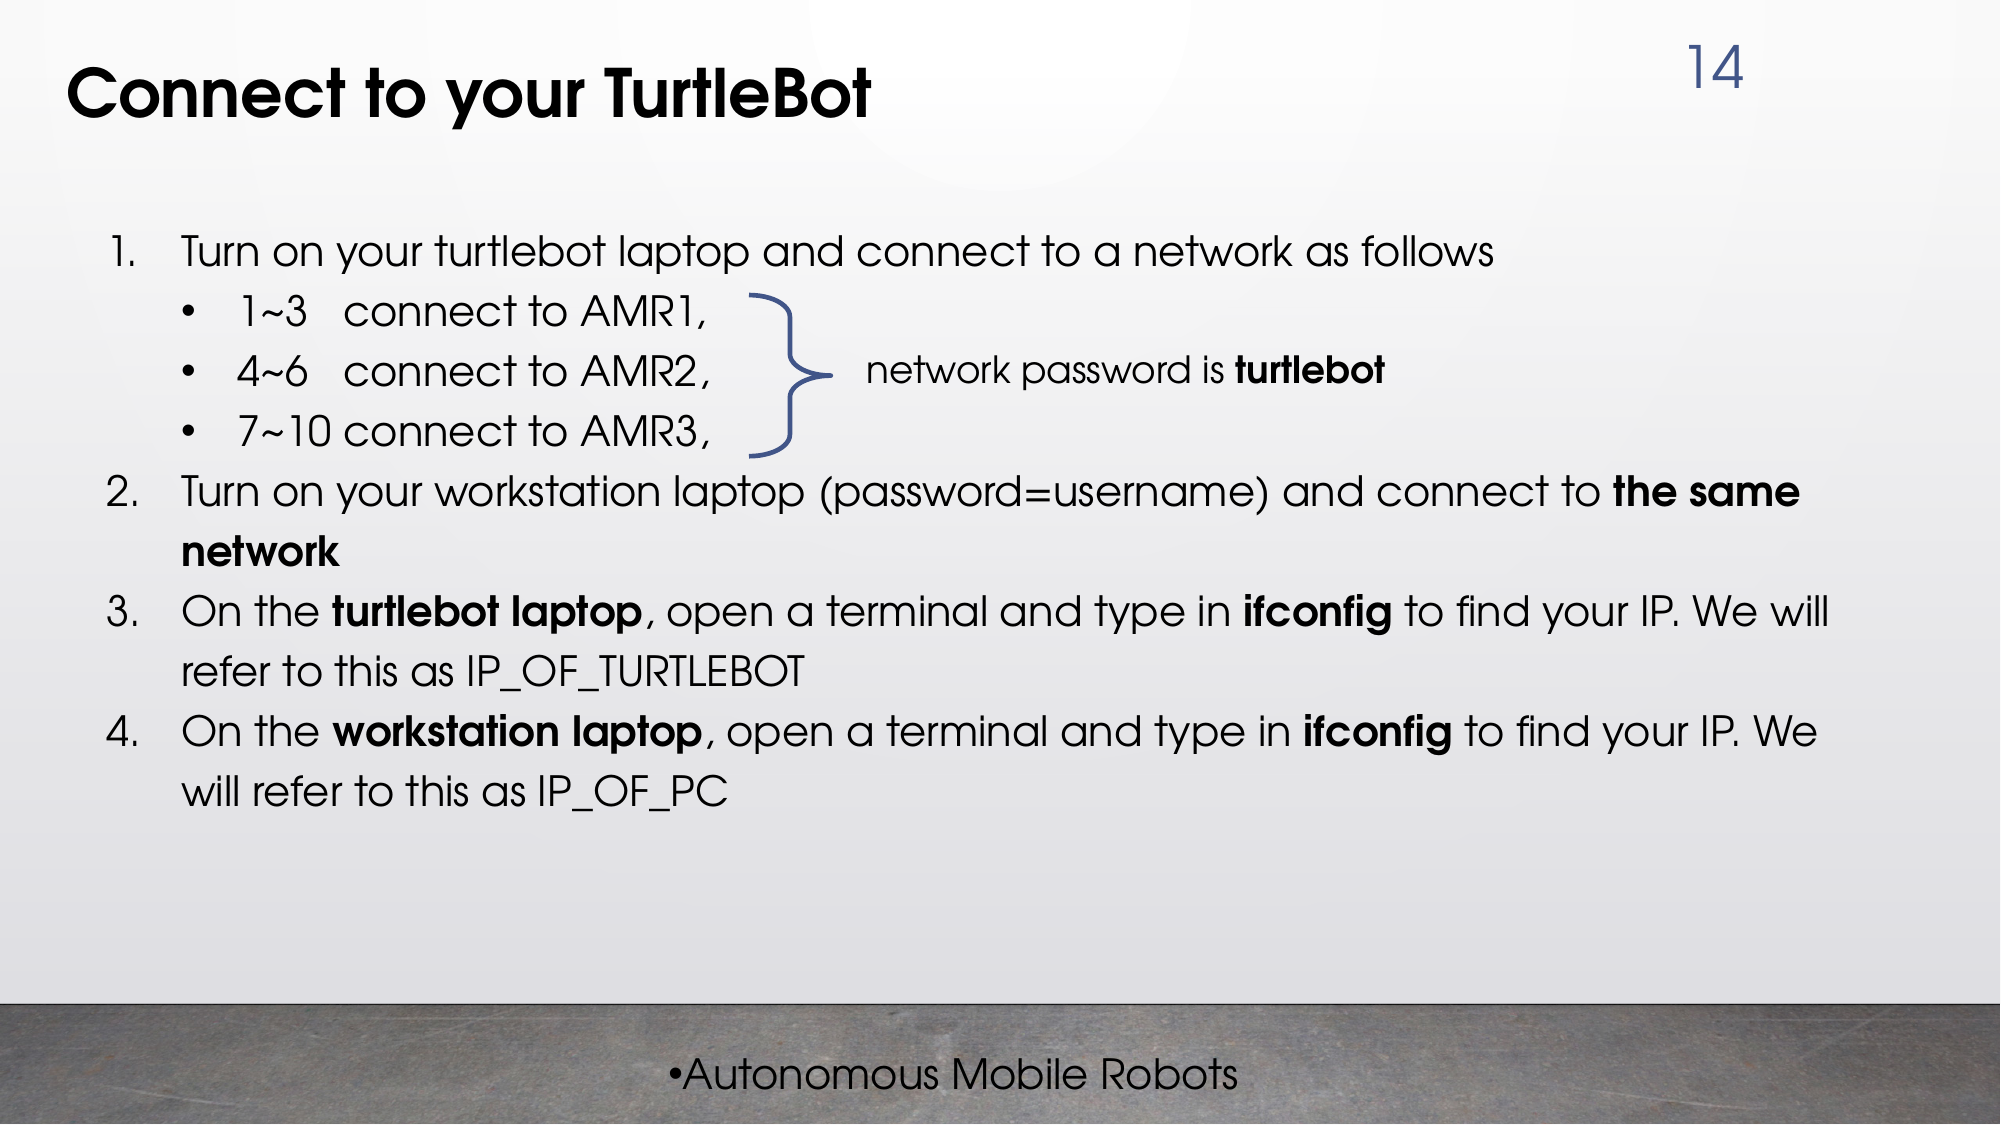

14
Connect to your TurtleBot
Turn on your turtlebot laptop and connect to a network as follows
1~3   connect to AMR1,
4~6   connect to AMR2,
7~10 connect to AMR3,
Turn on your workstation laptop (password=username) and connect to the same network
On the turtlebot laptop, open a terminal and type in ifconfig to find your IP. We will refer to this as IP_OF_TURTLEBOT
On the workstation laptop, open a terminal and type in ifconfig to find your IP. We will refer to this as IP_OF_PC

network password is turtlebot
Autonomous Mobile Robots